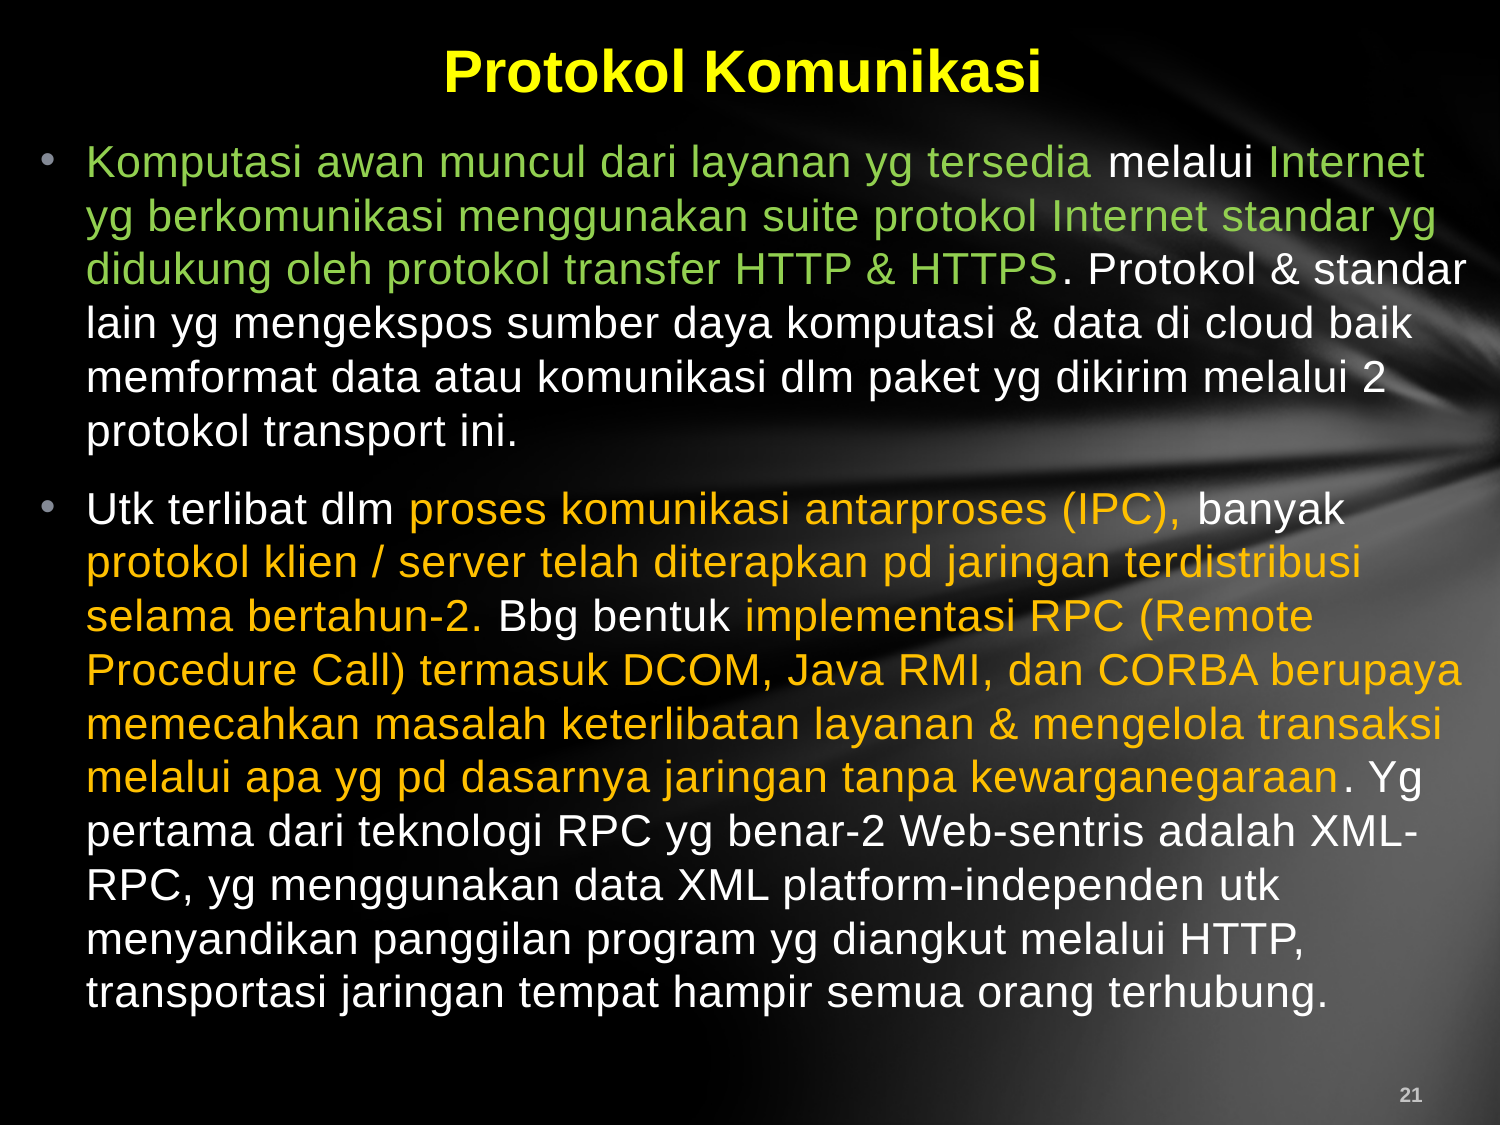

# Protokol Komunikasi
Komputasi awan muncul dari layanan yg tersedia melalui Internet yg berkomunikasi menggunakan suite protokol Internet standar yg didukung oleh protokol transfer HTTP & HTTPS. Protokol & standar lain yg mengekspos sumber daya komputasi & data di cloud baik memformat data atau komunikasi dlm paket yg dikirim melalui 2 protokol transport ini.
Utk terlibat dlm proses komunikasi antarproses (IPC), banyak protokol klien / server telah diterapkan pd jaringan terdistribusi selama bertahun-2. Bbg bentuk implementasi RPC (Remote Procedure Call) termasuk DCOM, Java RMI, dan CORBA berupaya memecahkan masalah keterlibatan layanan & mengelola transaksi melalui apa yg pd dasarnya jaringan tanpa kewarganegaraan. Yg pertama dari teknologi RPC yg benar-2 Web-sentris adalah XML-RPC, yg menggunakan data XML platform-independen utk menyandikan panggilan program yg diangkut melalui HTTP, transportasi jaringan tempat hampir semua orang terhubung.
21